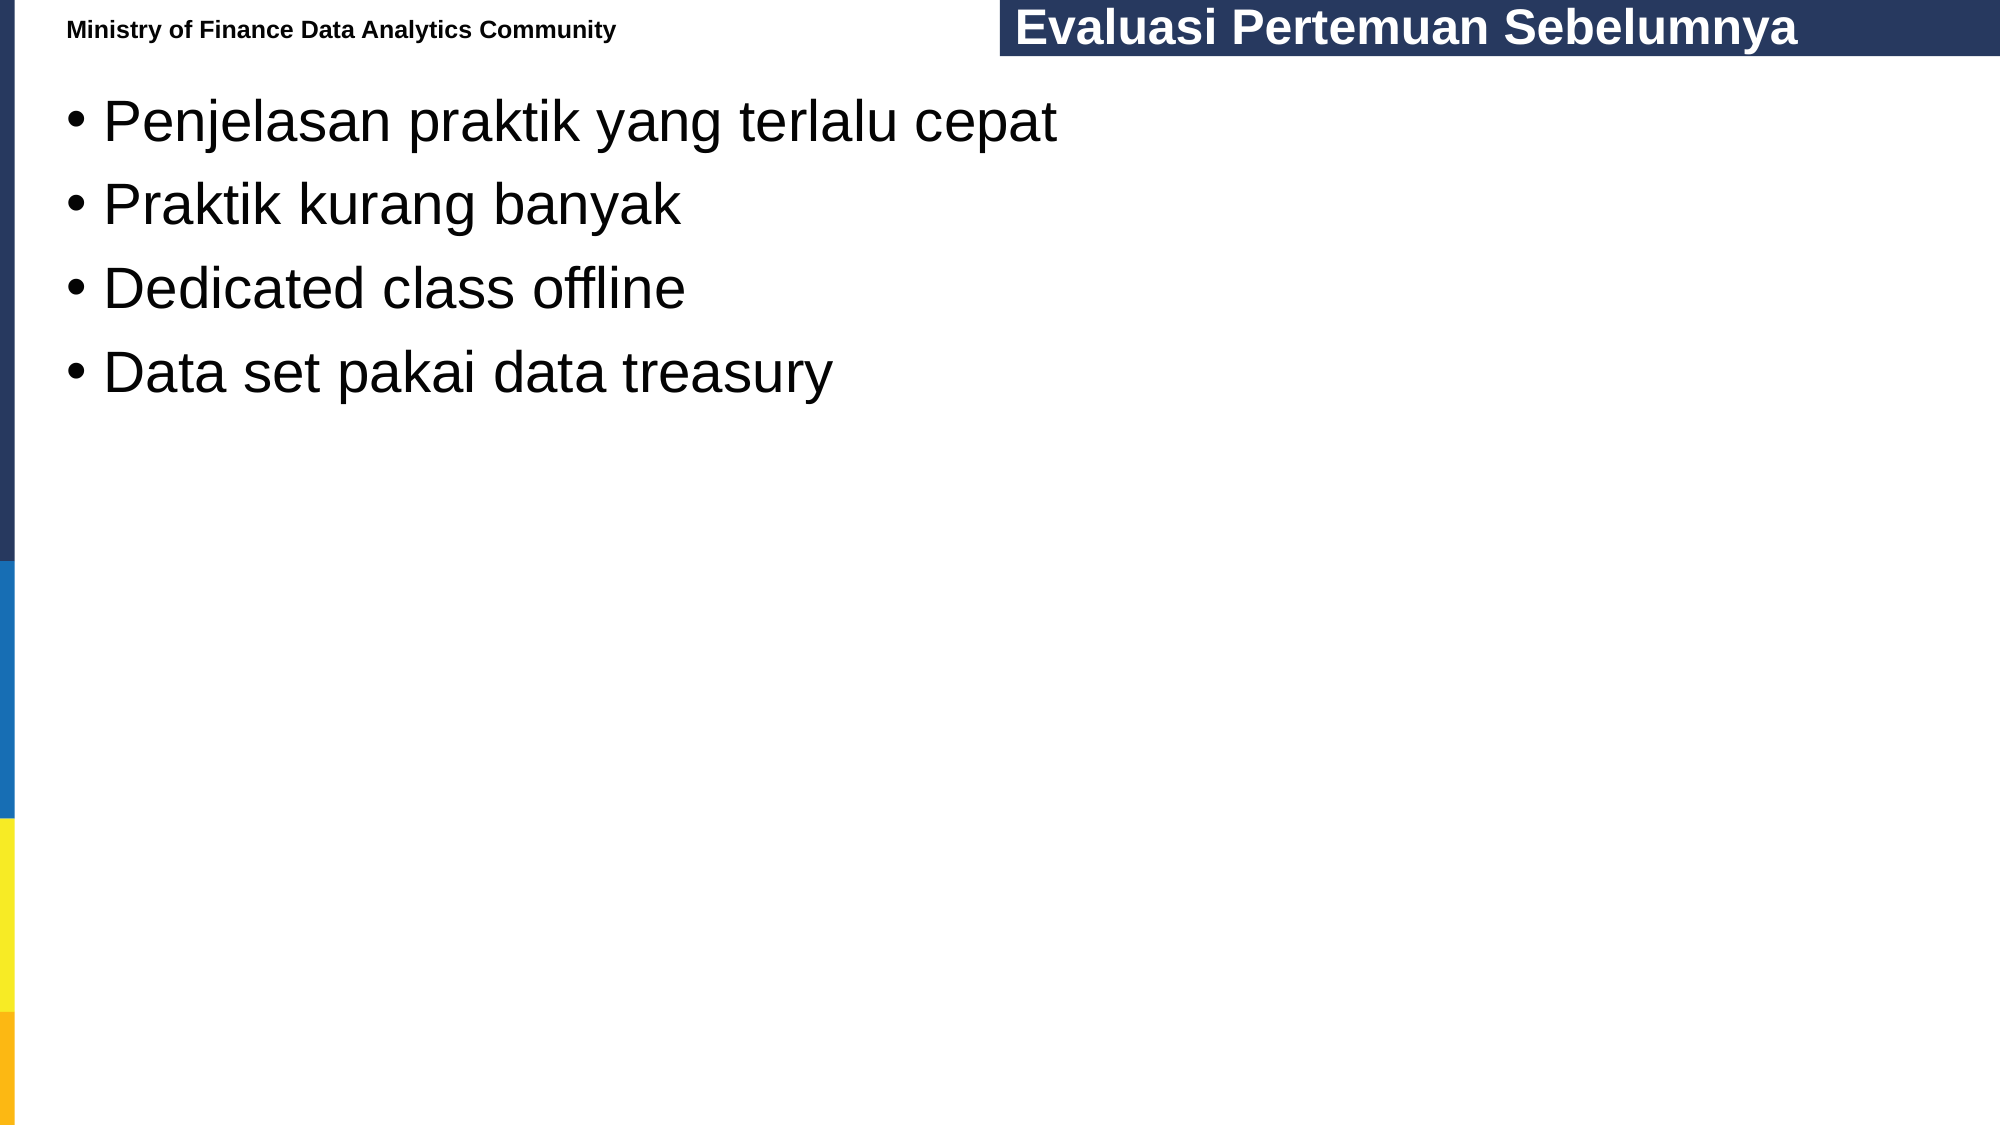

# Evaluasi Pertemuan Sebelumnya
Ministry of Finance Data Analytics Community
Penjelasan praktik yang terlalu cepat
Praktik kurang banyak
Dedicated class offline
Data set pakai data treasury